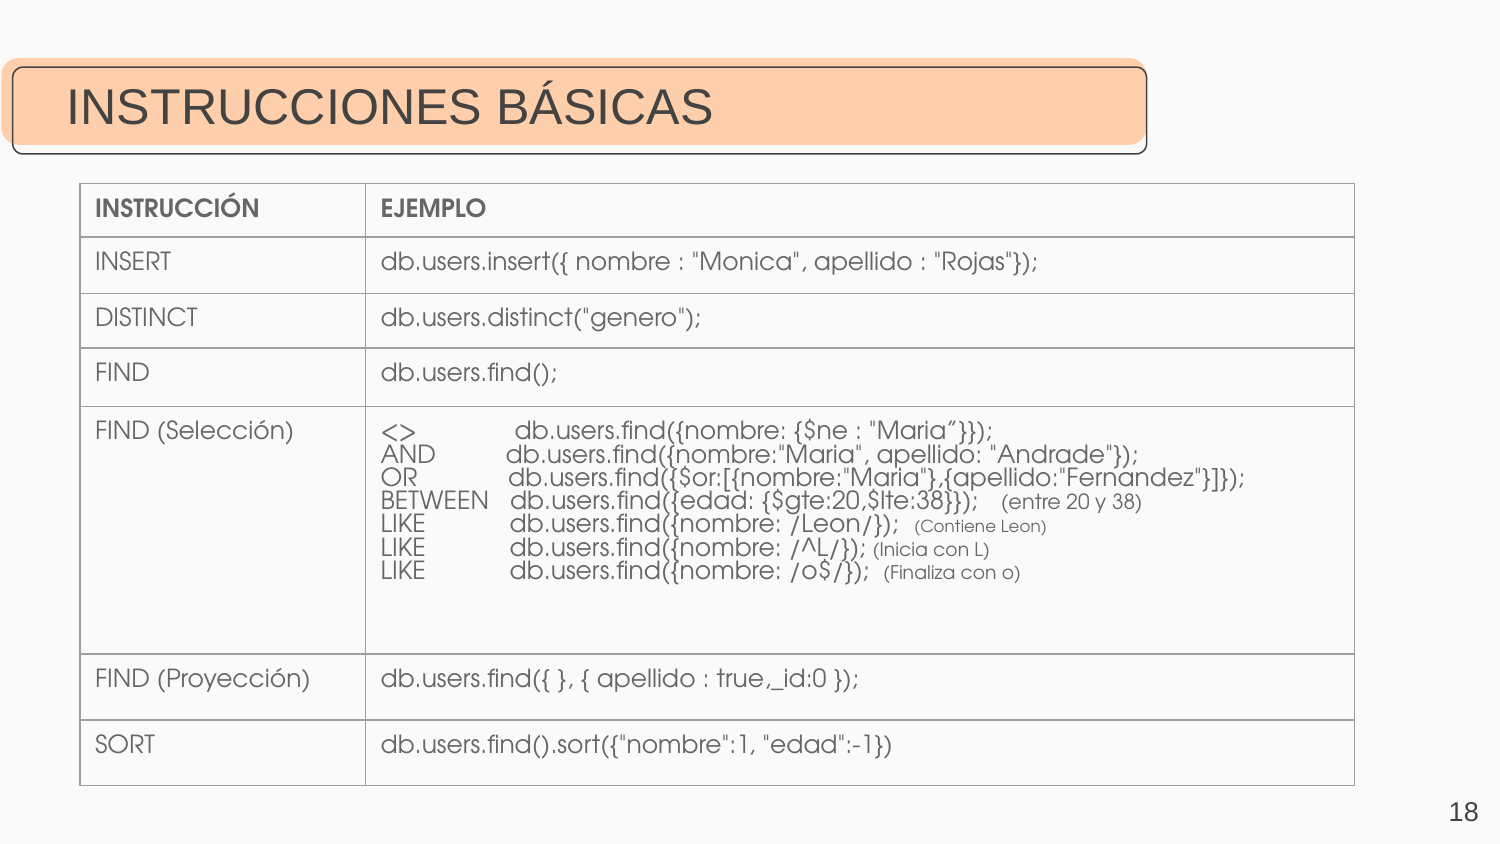

INSTRUCCIONES BÁSICAS
| INSTRUCCIÓN | EJEMPLO |
| --- | --- |
| INSERT | db.users.insert({ nombre : "Monica", apellido : "Rojas"}); |
| DISTINCT | db.users.distinct("genero"); |
| FIND | db.users.find(); |
| FIND (Selección) | <> db.users.find({nombre: {$ne : "Maria”}}); AND db.users.find({nombre:"Maria", apellido: "Andrade"}); OR db.users.find({$or:[{nombre:"Maria"},{apellido:"Fernandez"}]}); BETWEEN db.users.find({edad: {$gte:20,$lte:38}}); (entre 20 y 38) LIKE db.users.find({nombre: /Leon/}); (Contiene Leon) LIKE db.users.find({nombre: /^L/}); (Inicia con L) LIKE db.users.find({nombre: /o$/}); (Finaliza con o) |
| FIND (Proyección) | db.users.find({ }, { apellido : true,\_id:0 }); |
| SORT | db.users.find().sort({"nombre":1, "edad":-1}) |
18